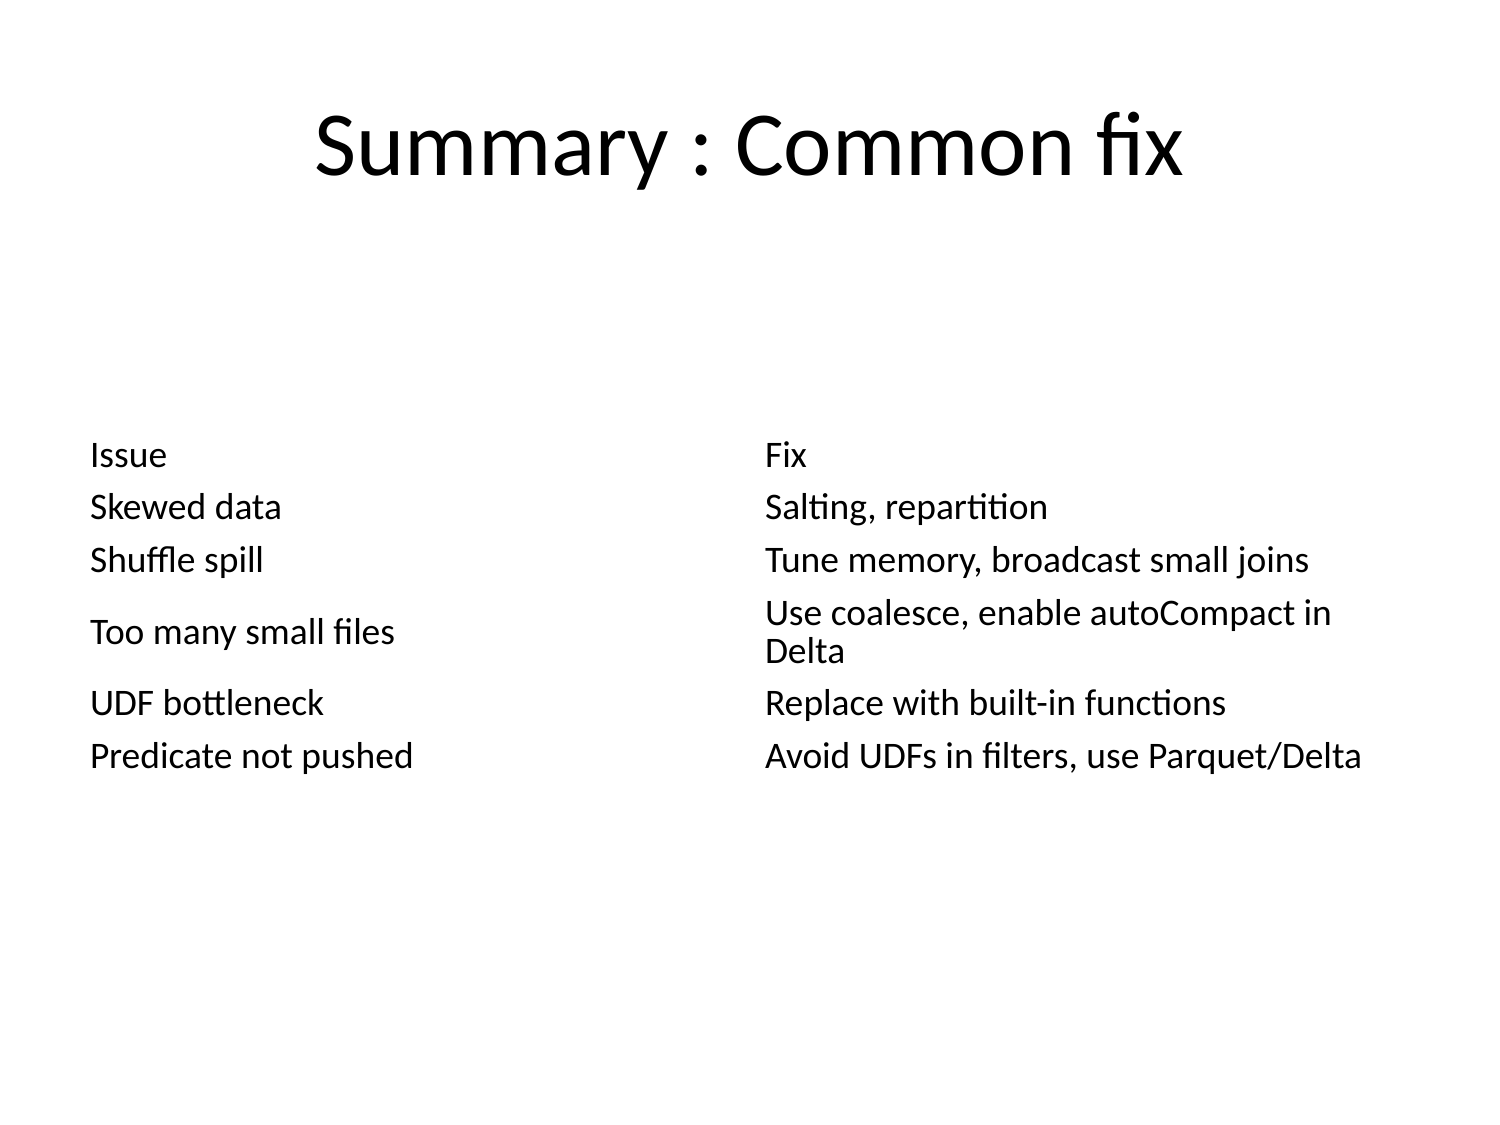

# Summary : Common fix
| Issue | Fix |
| --- | --- |
| Skewed data | Salting, repartition |
| Shuffle spill | Tune memory, broadcast small joins |
| Too many small files | Use coalesce, enable autoCompact in Delta |
| UDF bottleneck | Replace with built-in functions |
| Predicate not pushed | Avoid UDFs in filters, use Parquet/Delta |